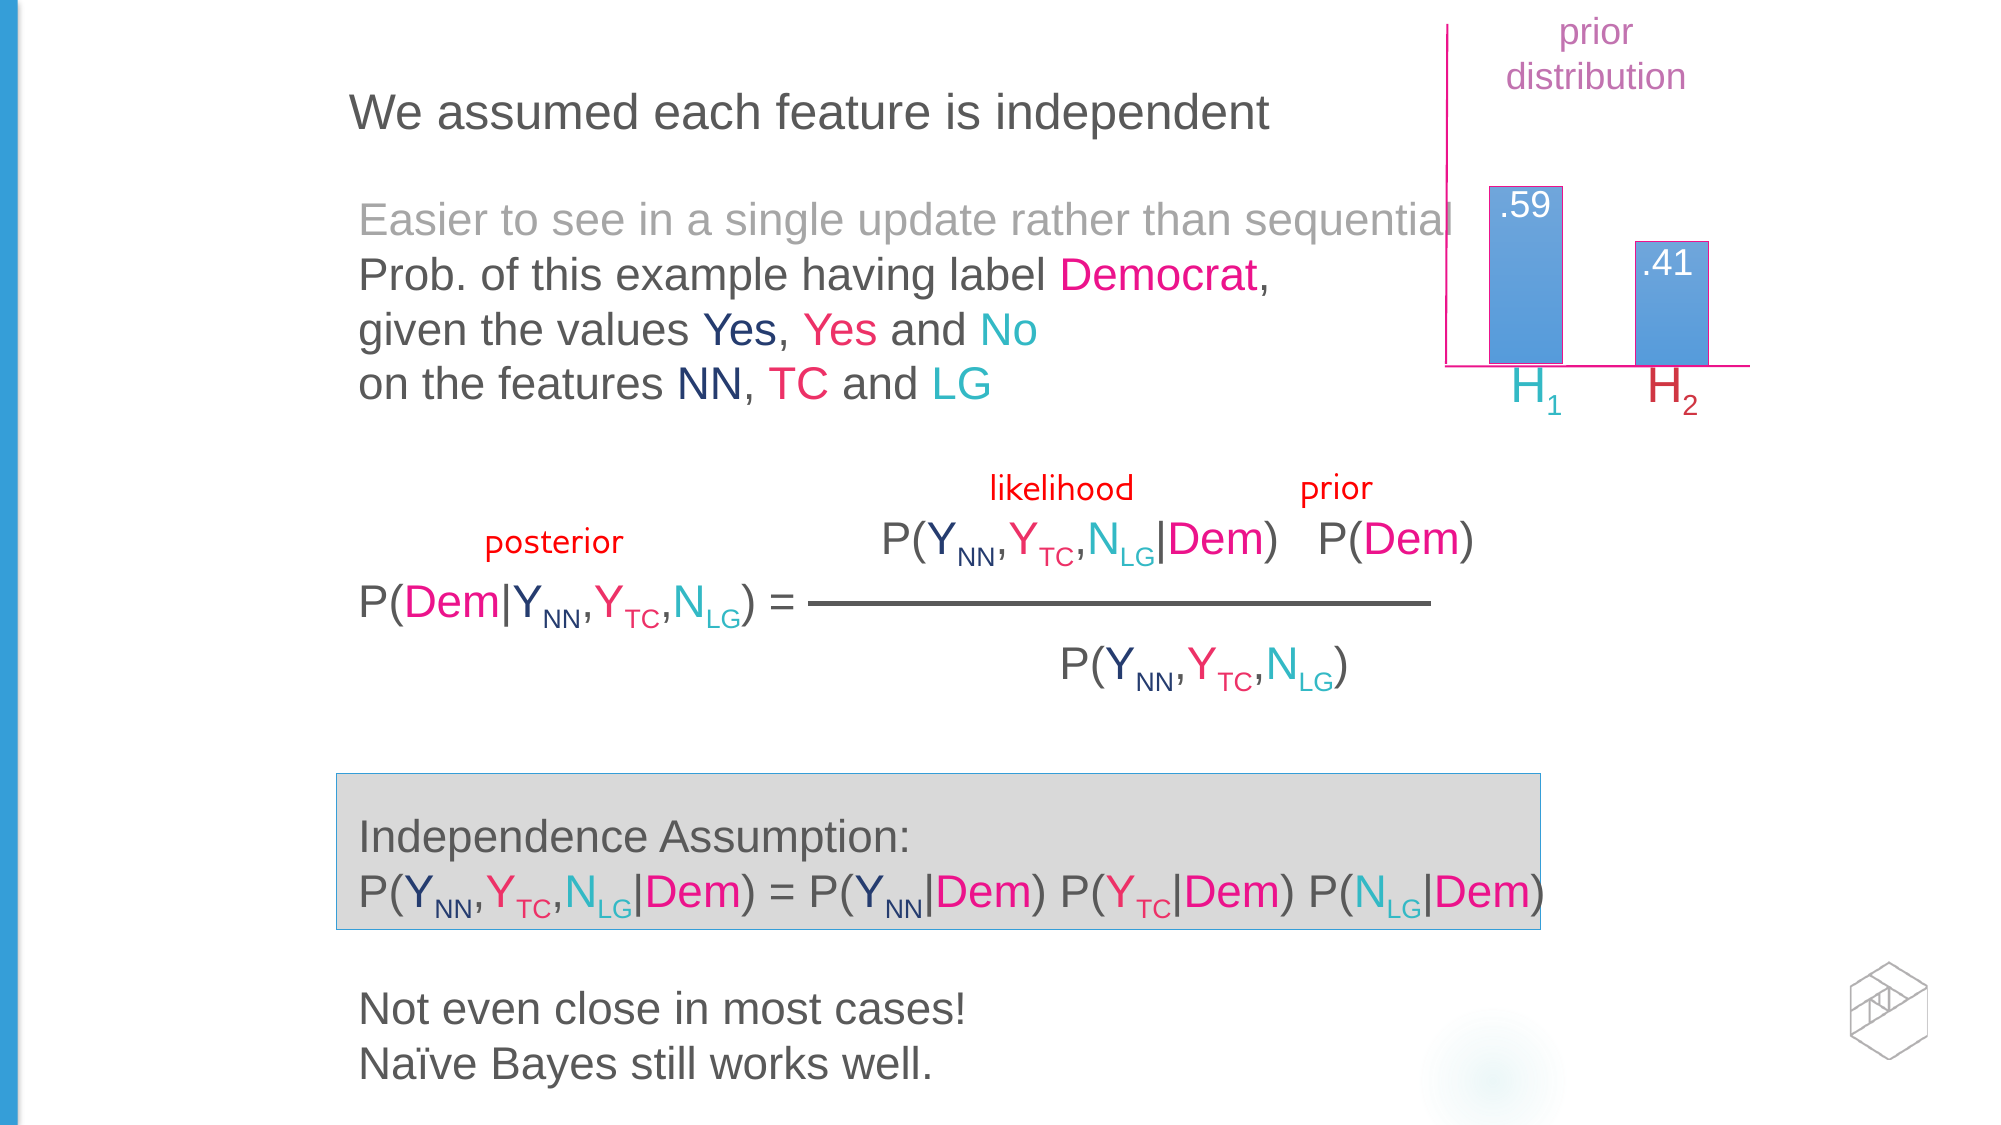

prior distribution

We assumed each feature is independent
.59
Easier to see in a single update rather than sequential
Prob. of this example having label Democrat,
given the values Yes, Yes and No
on the features NN, TC and LG

                                         P(YNN,YTC,NLG|Dem)   P(Dem)
P(Dem|YNN,YTC,NLG) =
                                                       P(YNN,YTC,NLG)

Independence Assumption:
P(YNN,YTC,NLG|Dem) = P(YNN|Dem) P(YTC|Dem) P(NLG|Dem)

Not even close in most cases!
Naïve Bayes still works well.

.41

H1          H2

prior
likelihood
posterior